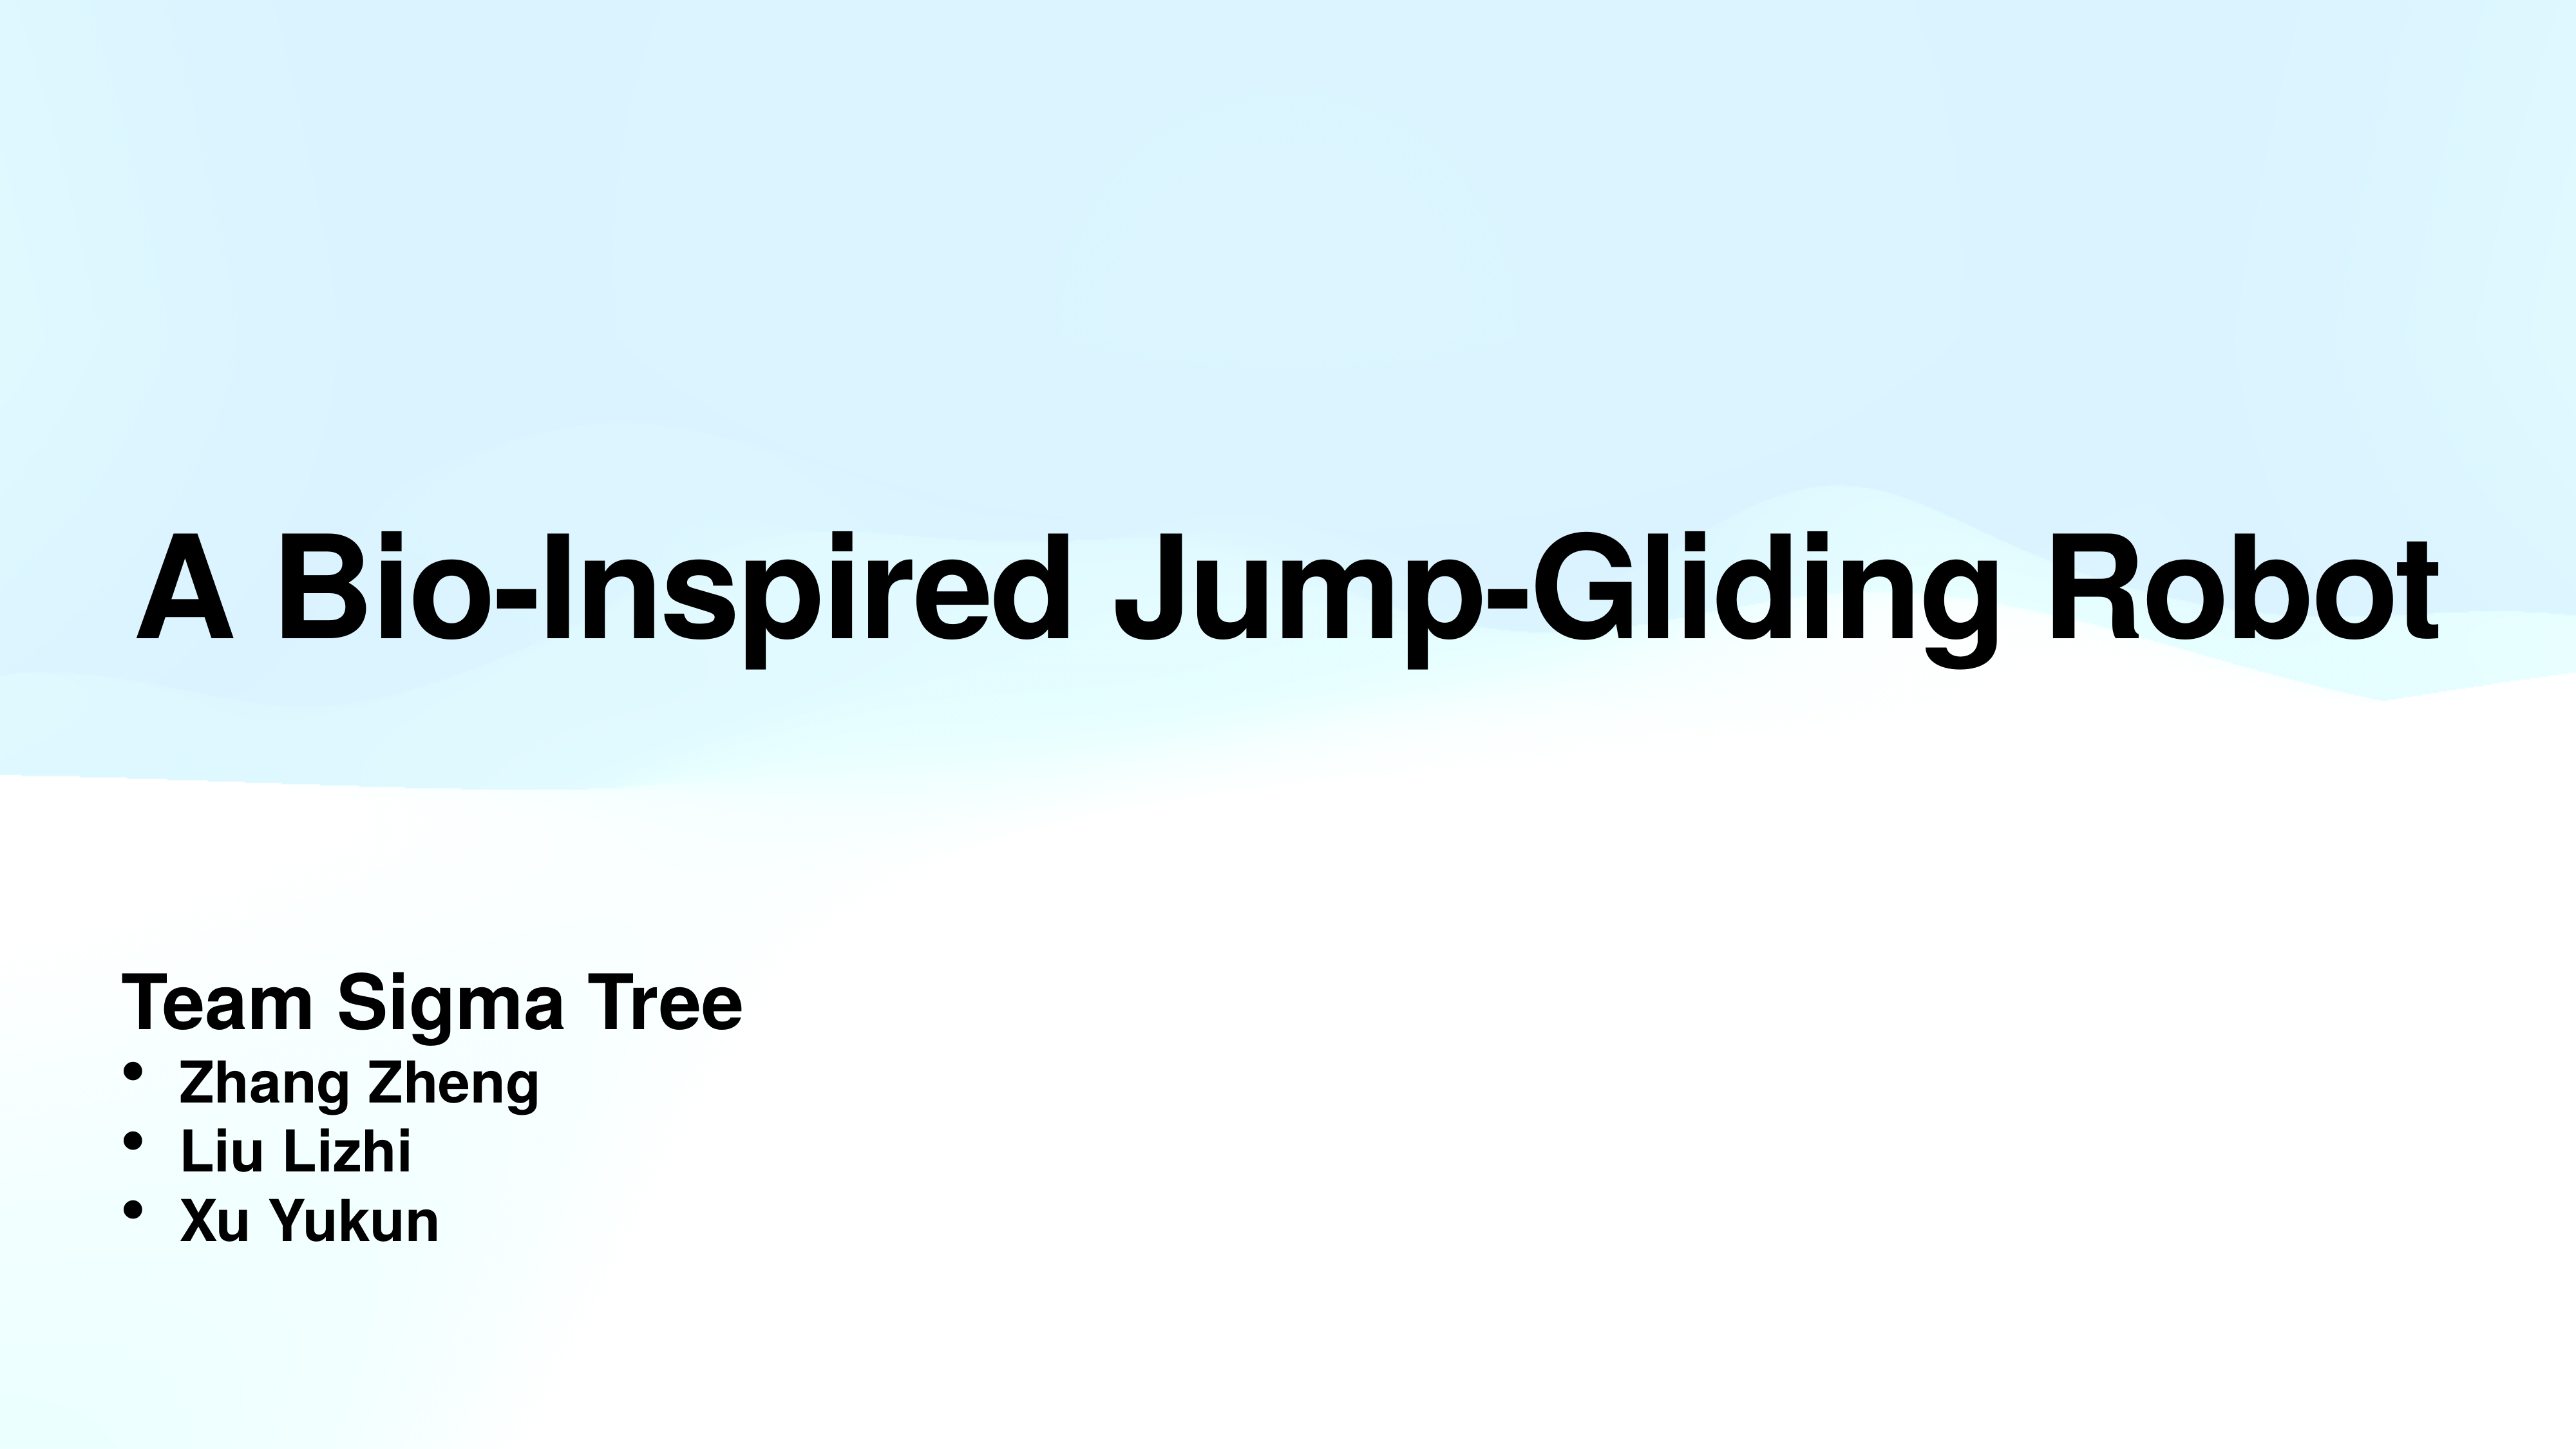

# A Bio-Inspired Jump-Gliding Robot
Team Sigma Tree
Zhang Zheng
Liu Lizhi
Xu Yukun